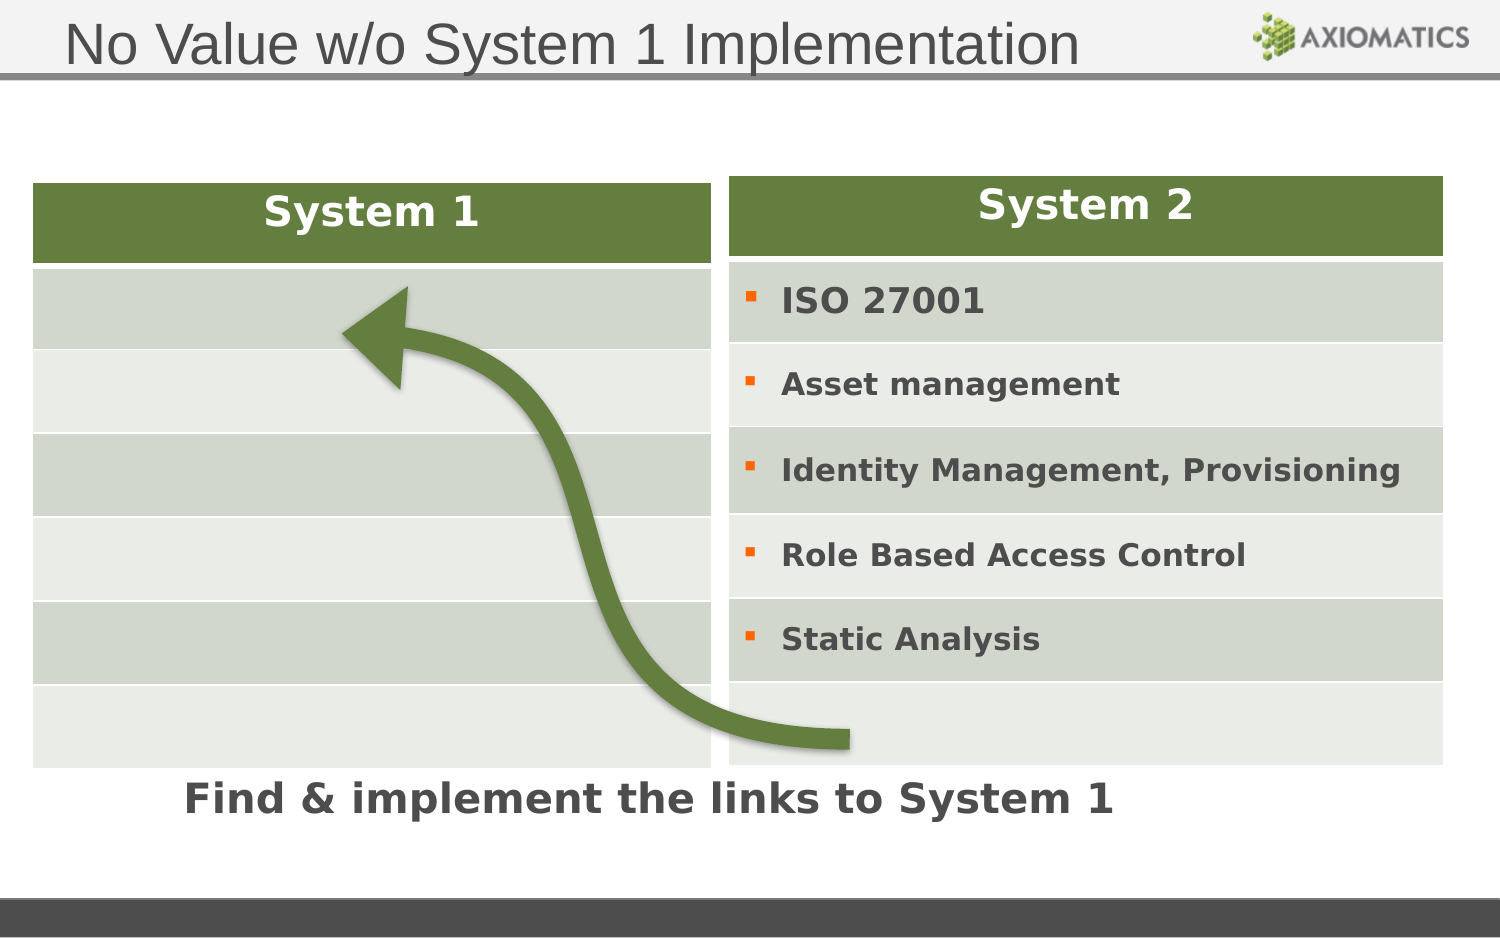

# No Value w/o System 1 Implementation
| System 2 |
| --- |
| ISO 27001 |
| Asset management |
| Identity Management, Provisioning |
| Role Based Access Control |
| Static Analysis |
|  |
| System 1 |
| --- |
|  |
|  |
|  |
|  |
|  |
|  |
Find & implement the links to System 1